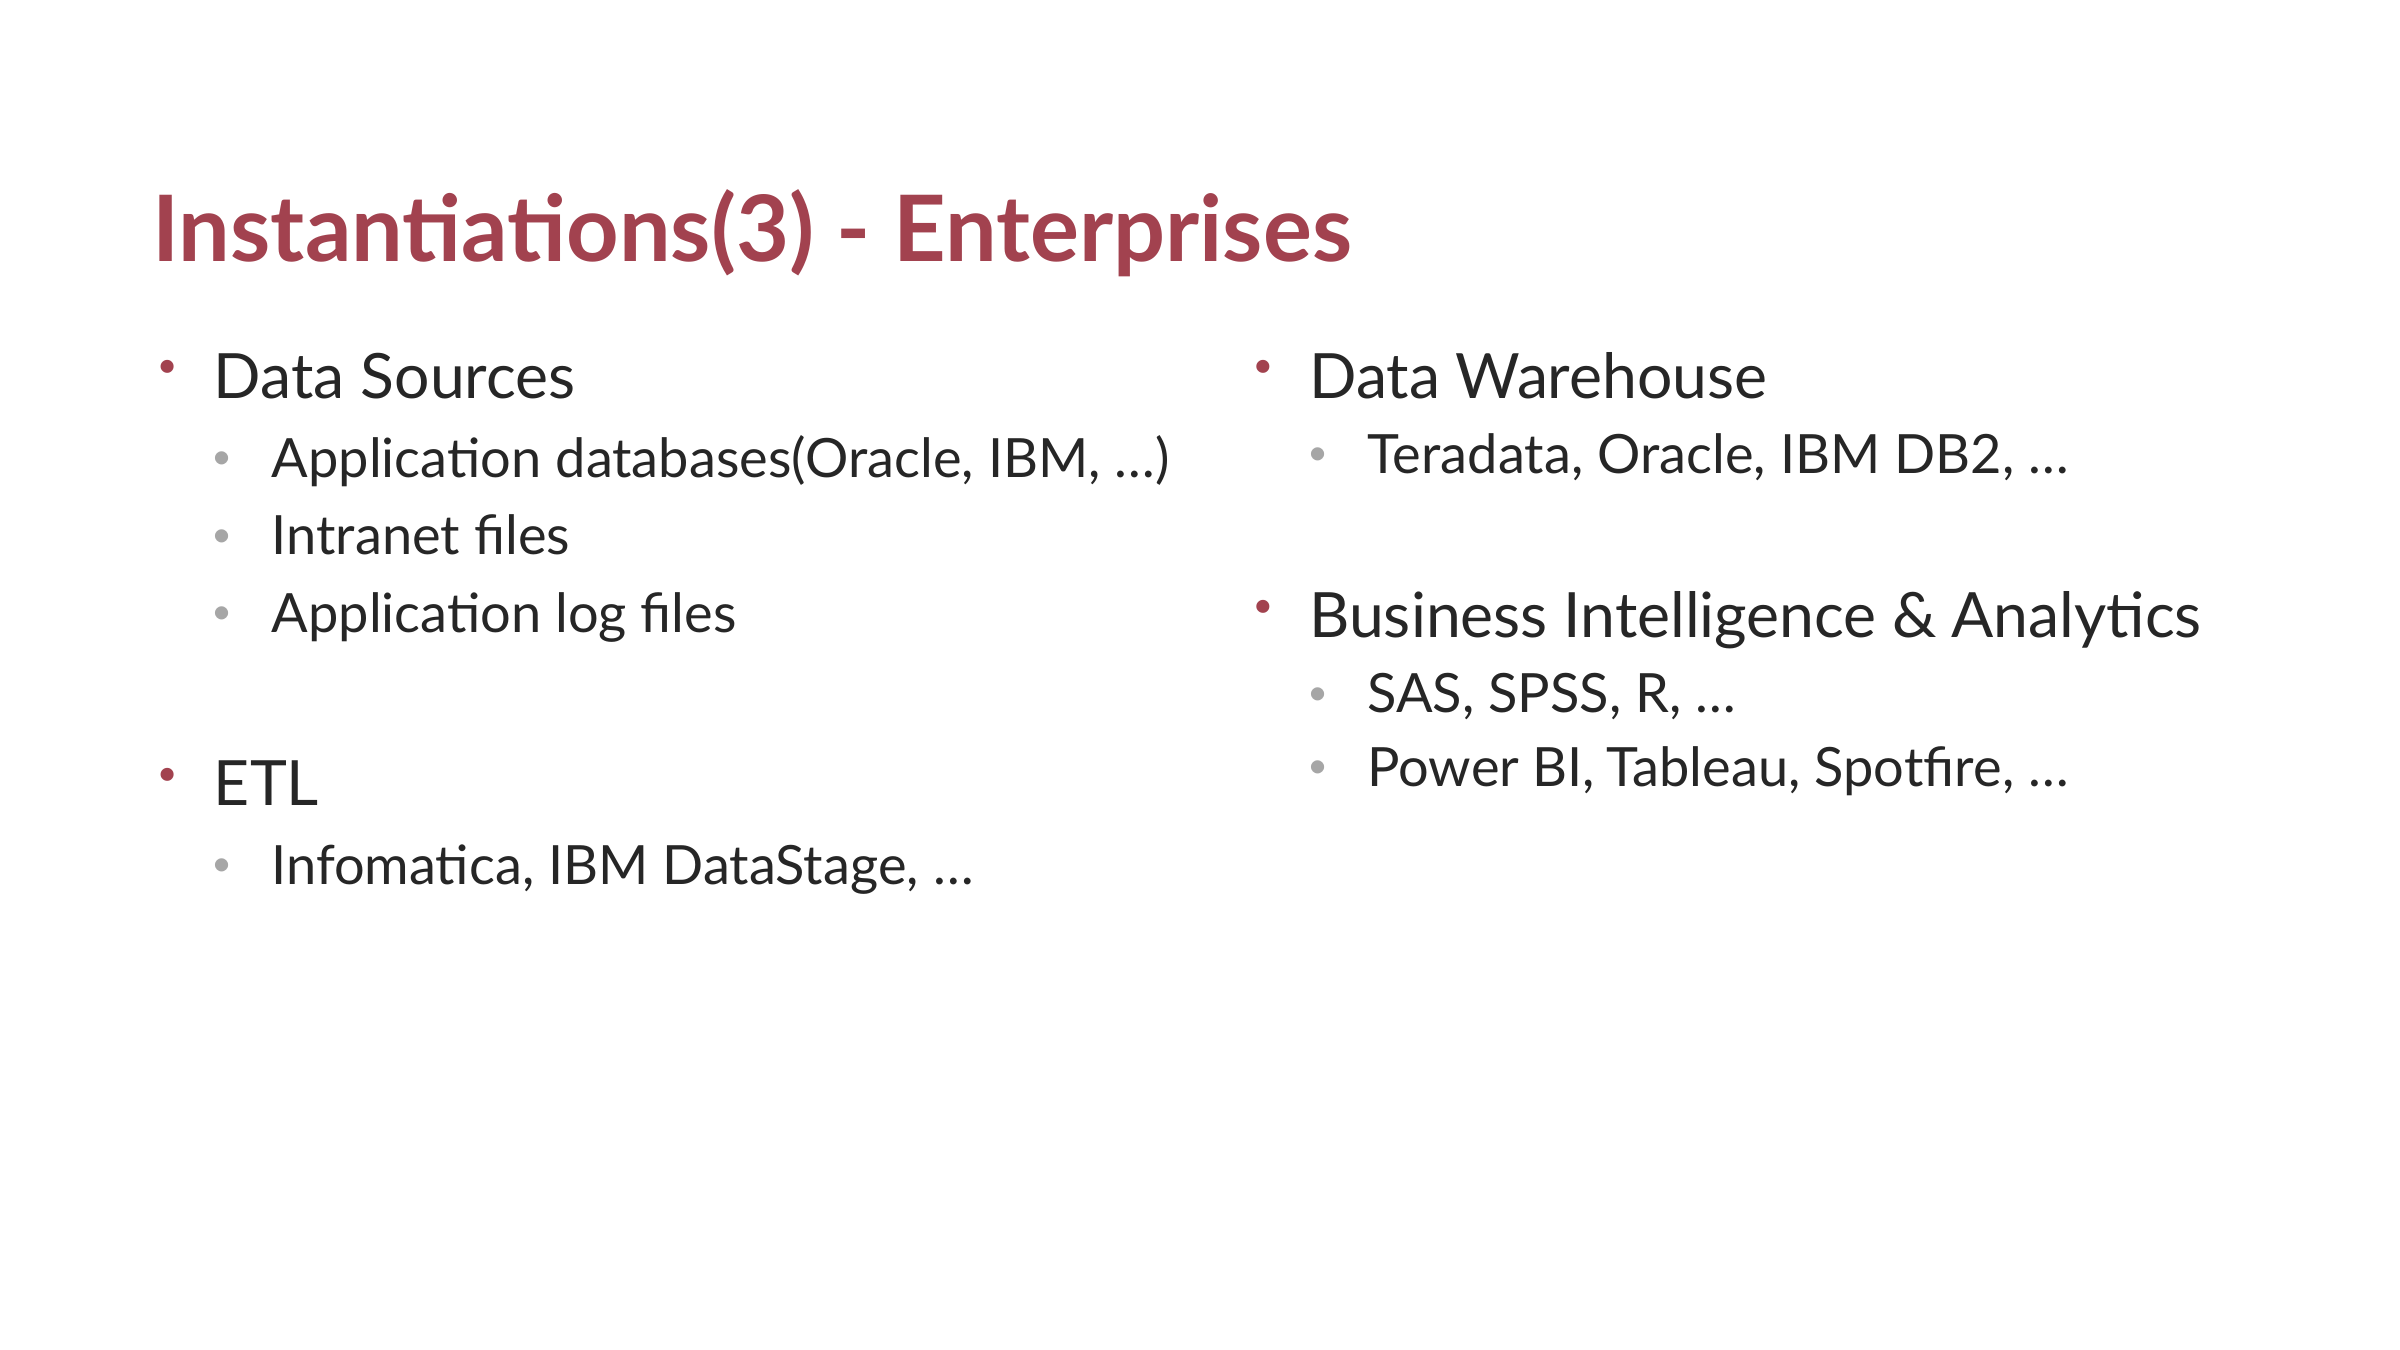

# Instantiations(3) - Enterprises
Data Sources
Application databases(Oracle, IBM, …)
Intranet files
Application log files

ETL
Infomatica, IBM DataStage, …

Data Warehouse
Teradata, Oracle, IBM DB2, …

Business Intelligence & Analytics
SAS, SPSS, R, …
Power BI, Tableau, Spotfire, …